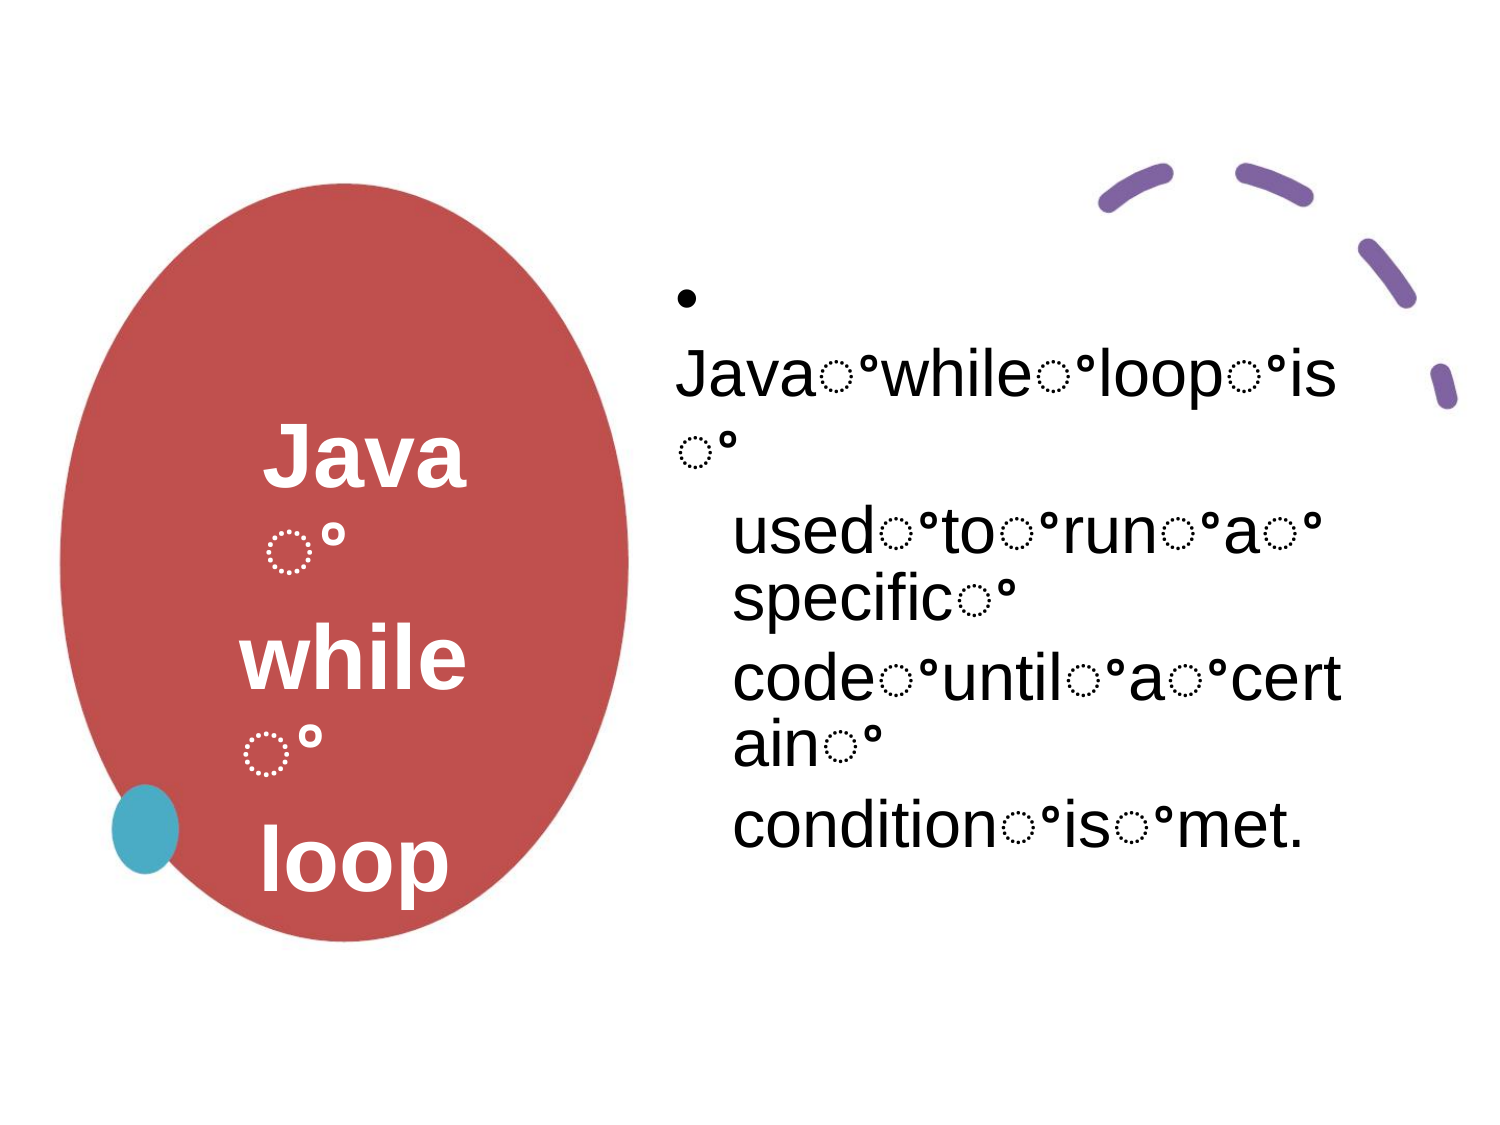

• Javaꢀwhileꢀloopꢀisꢀ
usedꢀtoꢀrunꢀaꢀspecificꢀ
codeꢀuntilꢀaꢀcertainꢀ
conditionꢀisꢀmet.
Javaꢀ
whileꢀ
loop